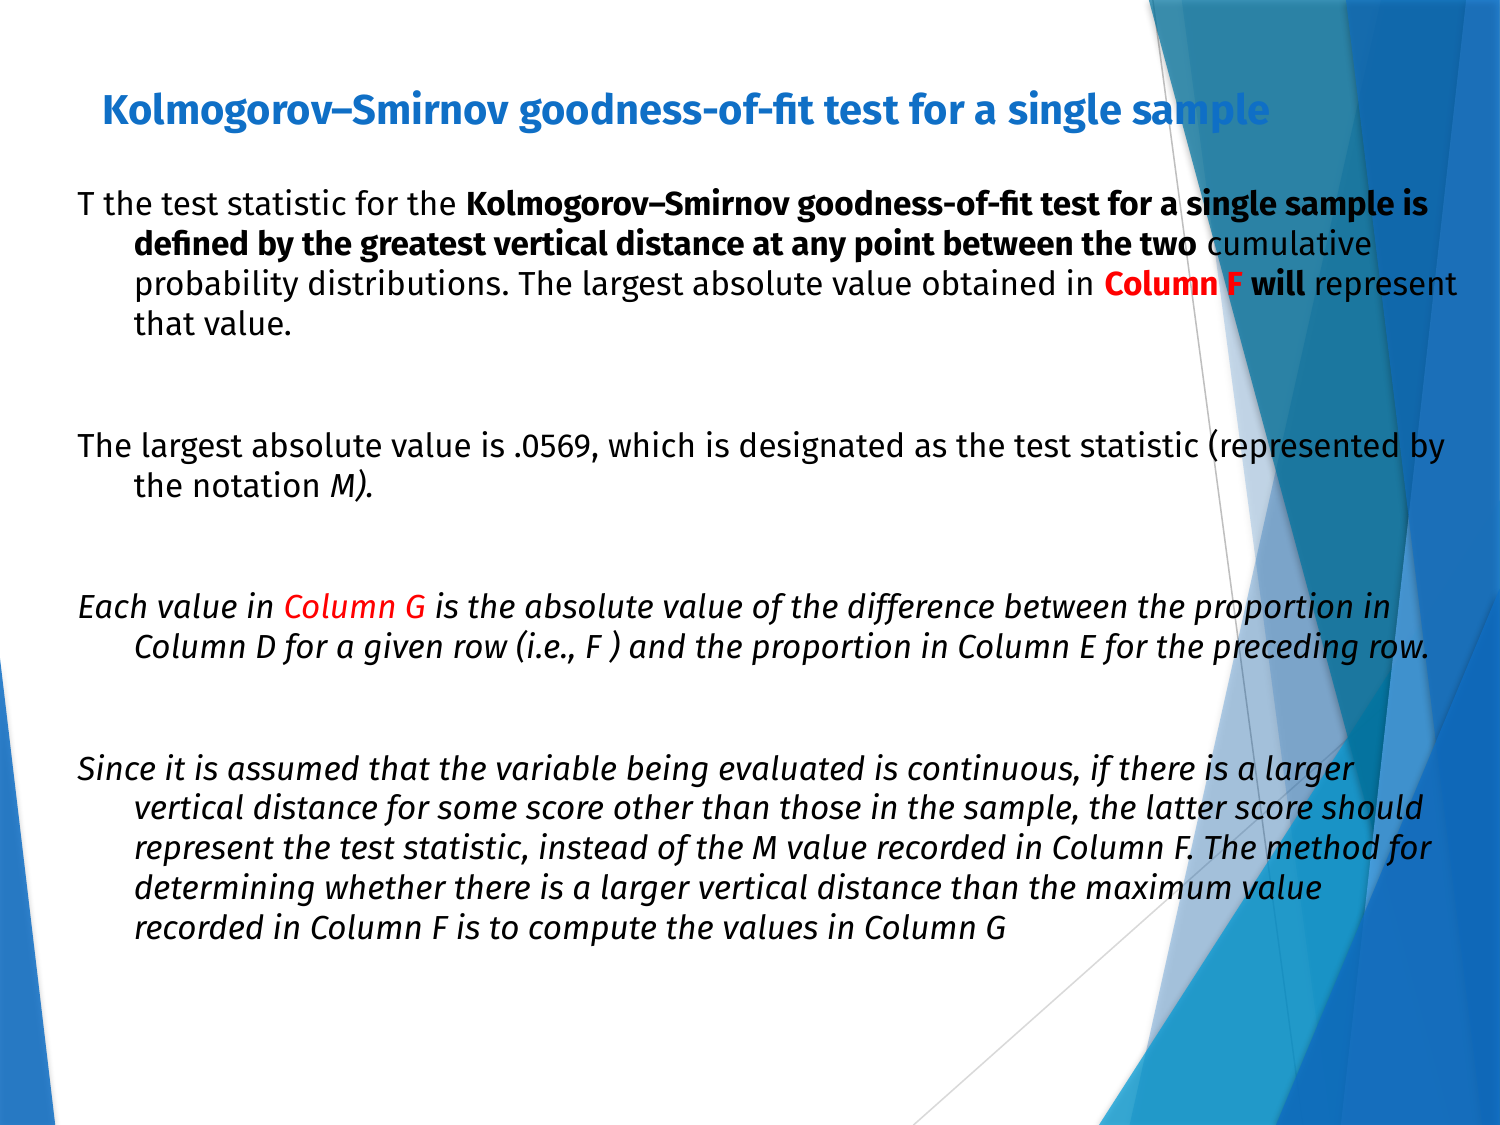

# Kolmogorov–Smirnov goodness-of-fit test for a single sample
T the test statistic for the Kolmogorov–Smirnov goodness-of-fit test for a single sample is defined by the greatest vertical distance at any point between the two cumulative probability distributions. The largest absolute value obtained in Column F will represent that value.

The largest absolute value is .0569, which is designated as the test statistic (represented by the notation M).

Each value in Column G is the absolute value of the difference between the proportion in Column D for a given row (i.e., F ) and the proportion in Column E for the preceding row.

Since it is assumed that the variable being evaluated is continuous, if there is a larger vertical distance for some score other than those in the sample, the latter score should represent the test statistic, instead of the M value recorded in Column F. The method for determining whether there is a larger vertical distance than the maximum value recorded in Column F is to compute the values in Column G